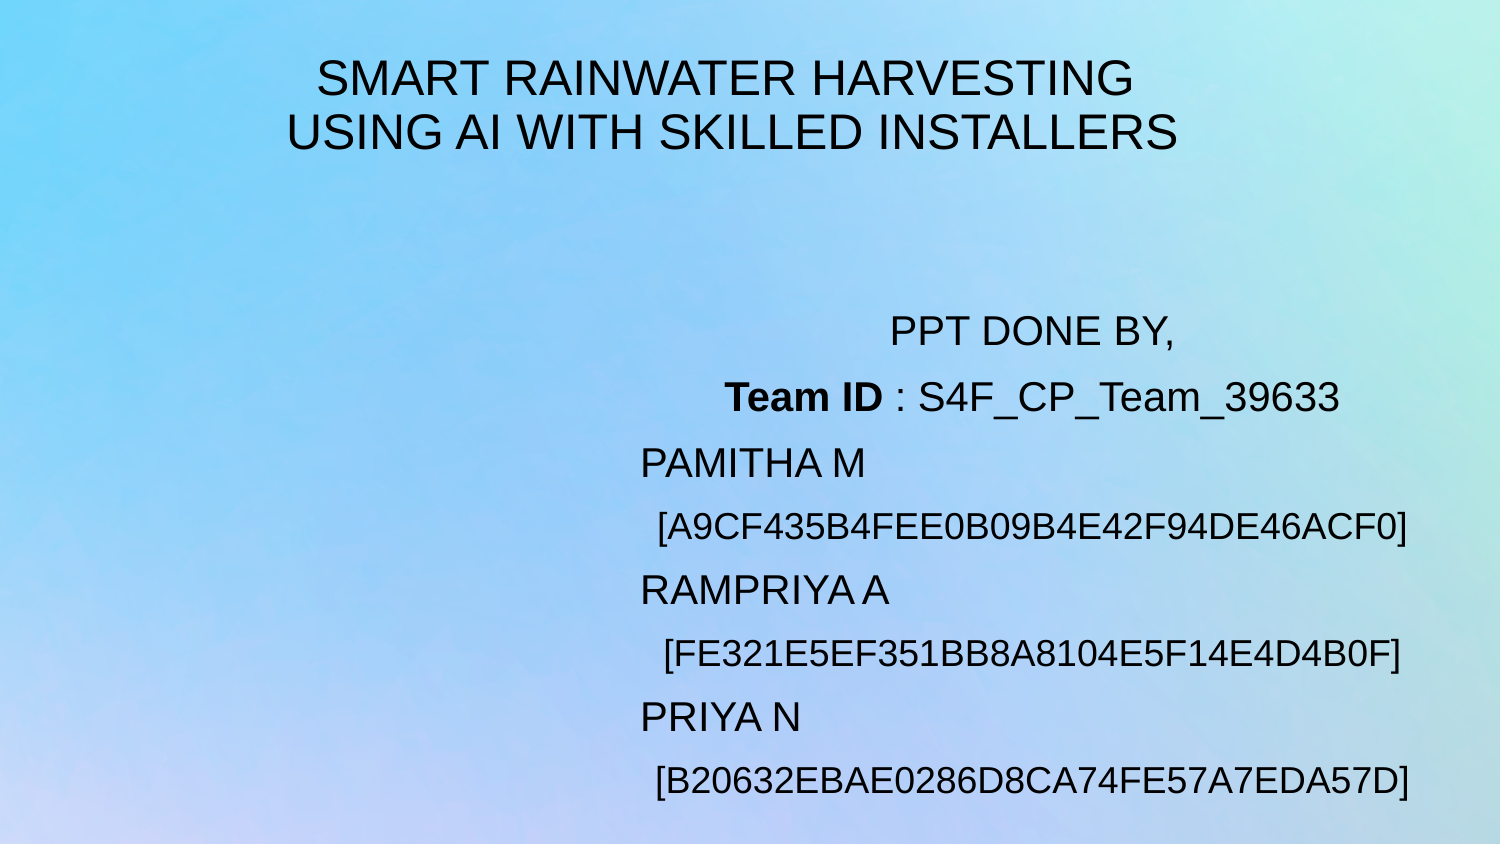

# SMART RAINWATER HARVESTING USING AI WITH SKILLED INSTALLERS
PPT DONE BY,
Team ID : S4F_CP_Team_39633
PAMITHA M
[A9CF435B4FEE0B09B4E42F94DE46ACF0]
RAMPRIYA A
[FE321E5EF351BB8A8104E5F14E4D4B0F]
PRIYA N
[B20632EBAE0286D8CA74FE57A7EDA57D]